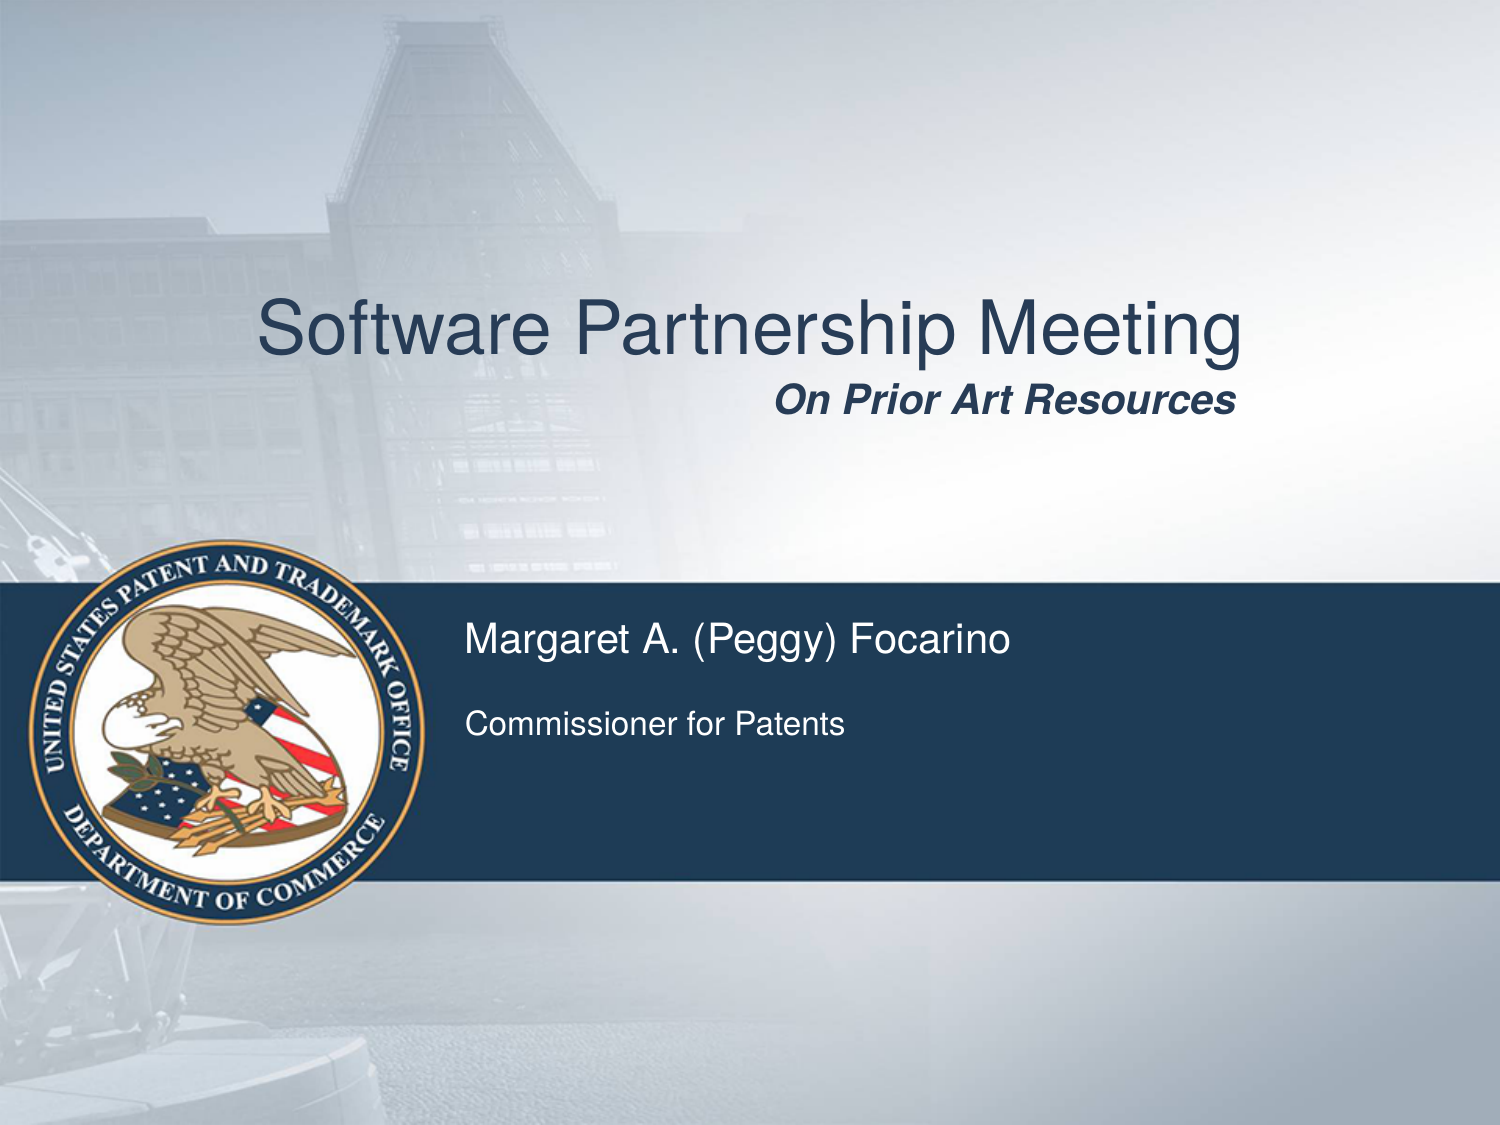

# Software Partnership Meeting
 On Prior Art Resources
Margaret A. (Peggy) Focarino

Commissioner for Patents